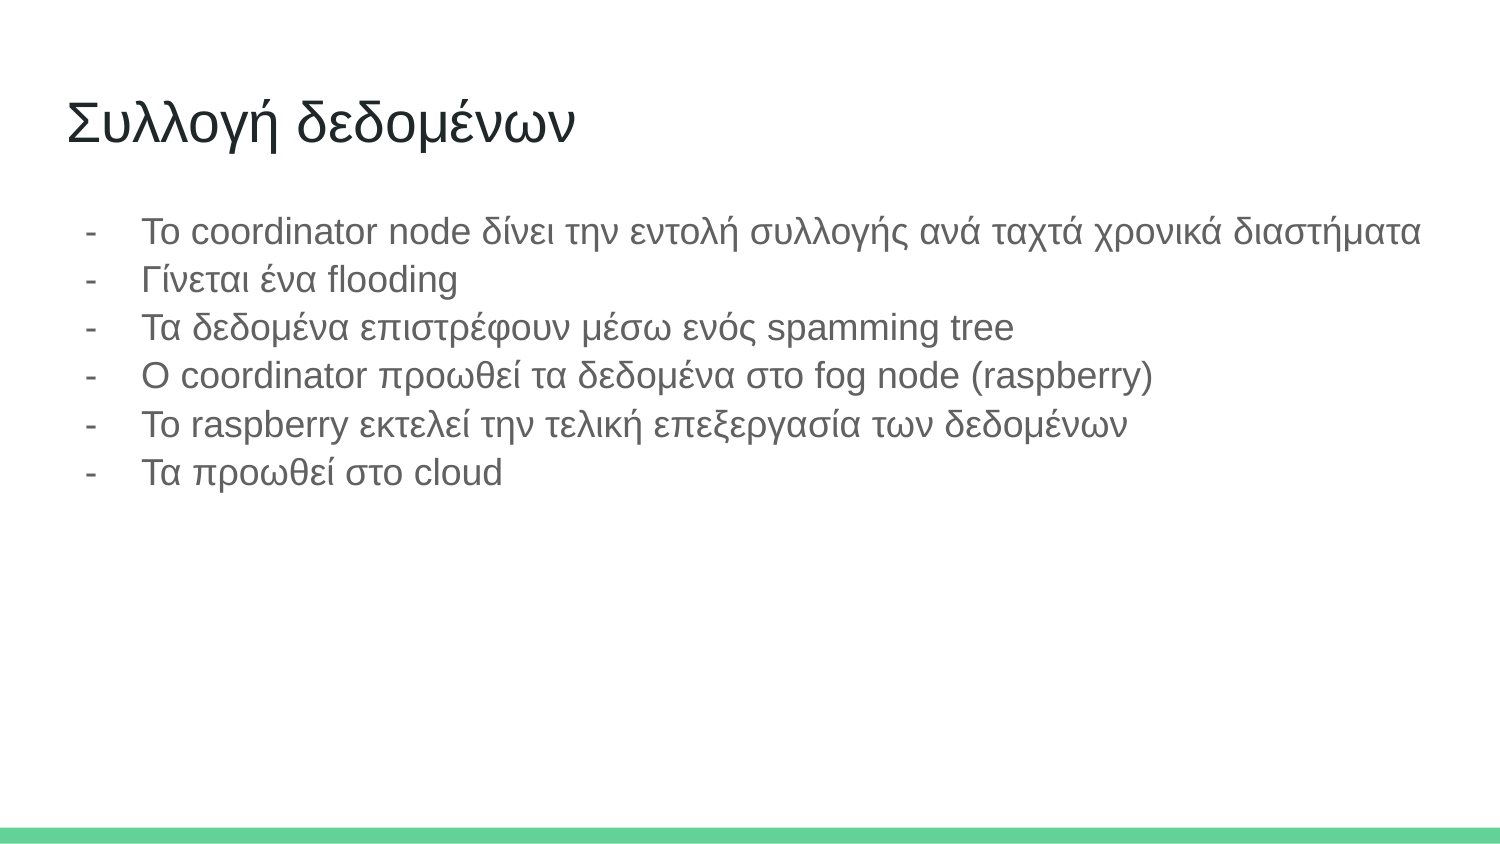

# Συλλογή δεδομένων
To coordinator node δίνει την εντολή συλλογής ανά ταχτά χρονικά διαστήματα
Γίνεται ένα flooding
Τα δεδομένα επιστρέφουν μέσω ενός spamming tree
Ο coordinator προωθεί τα δεδομένα στο fog node (raspberry)
Το raspberry εκτελεί την τελική επεξεργασία των δεδομένων
Τα προωθεί στο cloud